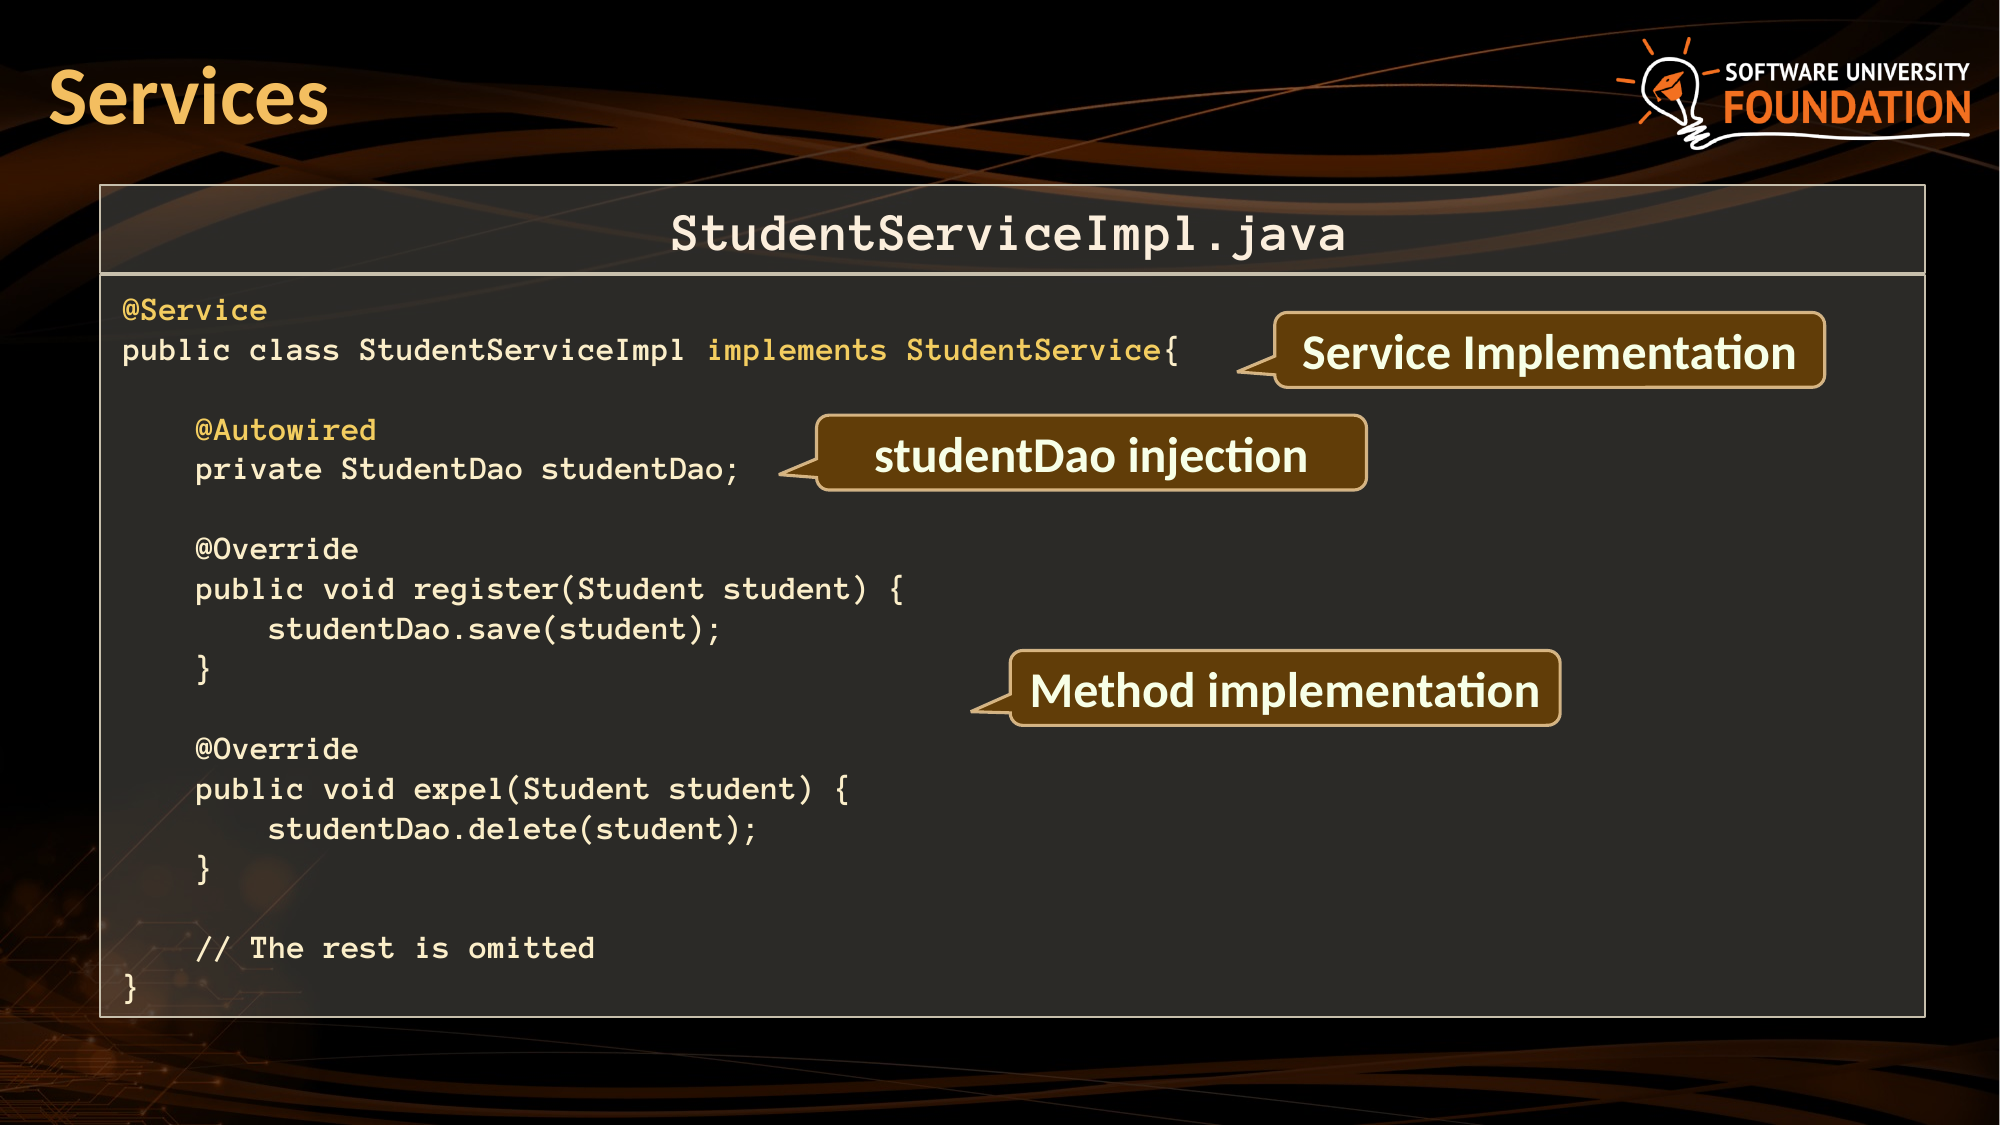

# Services
StudentServiceImpl.java
@Service
public class StudentServiceImpl implements StudentService{

    @Autowired
    private StudentDao studentDao;

    @Override
    public void register(Student student) {
        studentDao.save(student);
    }

    @Override
    public void expel(Student student) {
        studentDao.delete(student);
    }

    // The rest is omitted
}
Service Implementation
studentDao injection
Method implementation
30